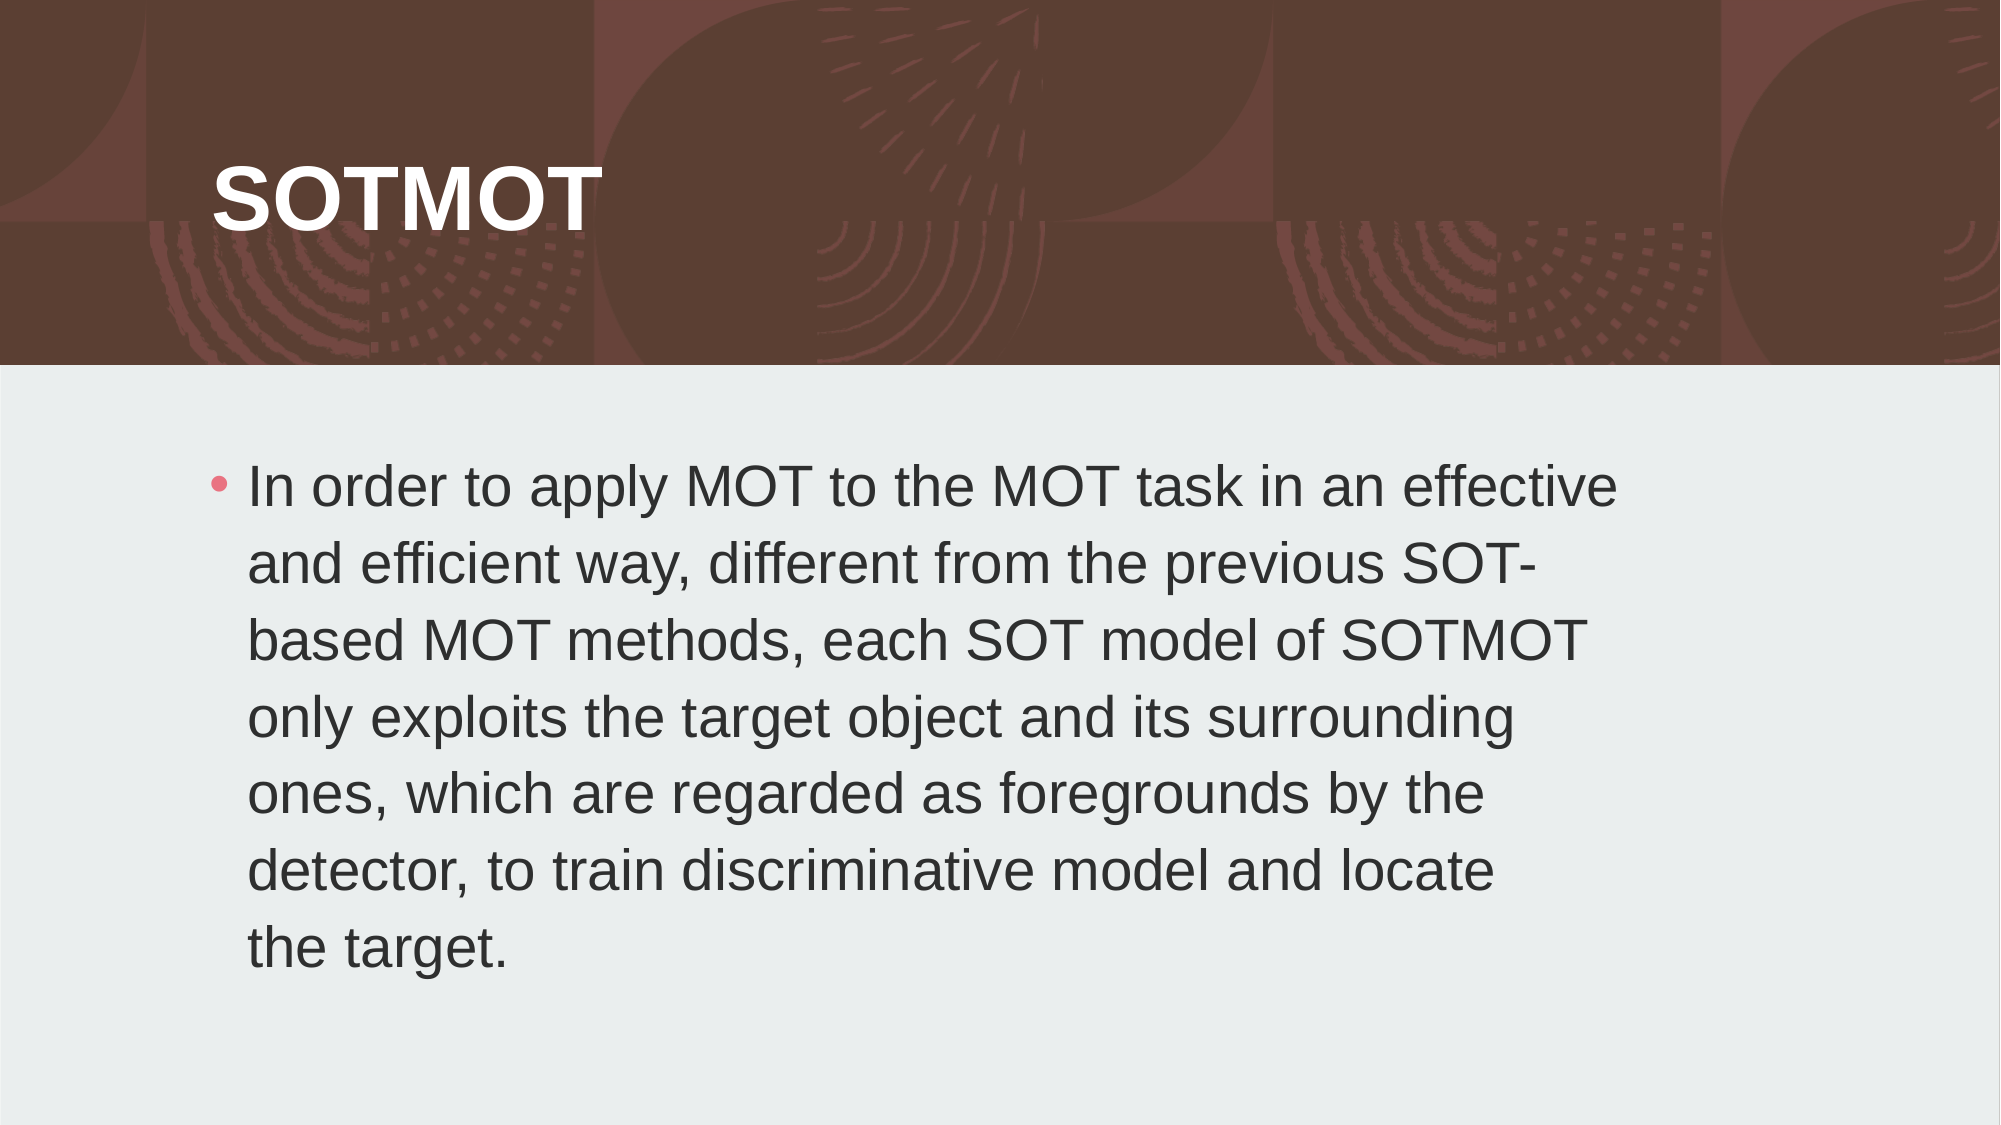

# SOTMOT
In order to apply MOT to the MOT task in an effective and efficient way, different from the previous SOT-based MOT methods, each SOT model of SOTMOT only exploits the target object and its surrounding ones, which are regarded as foregrounds by the detector, to train discriminative model and locate the target.